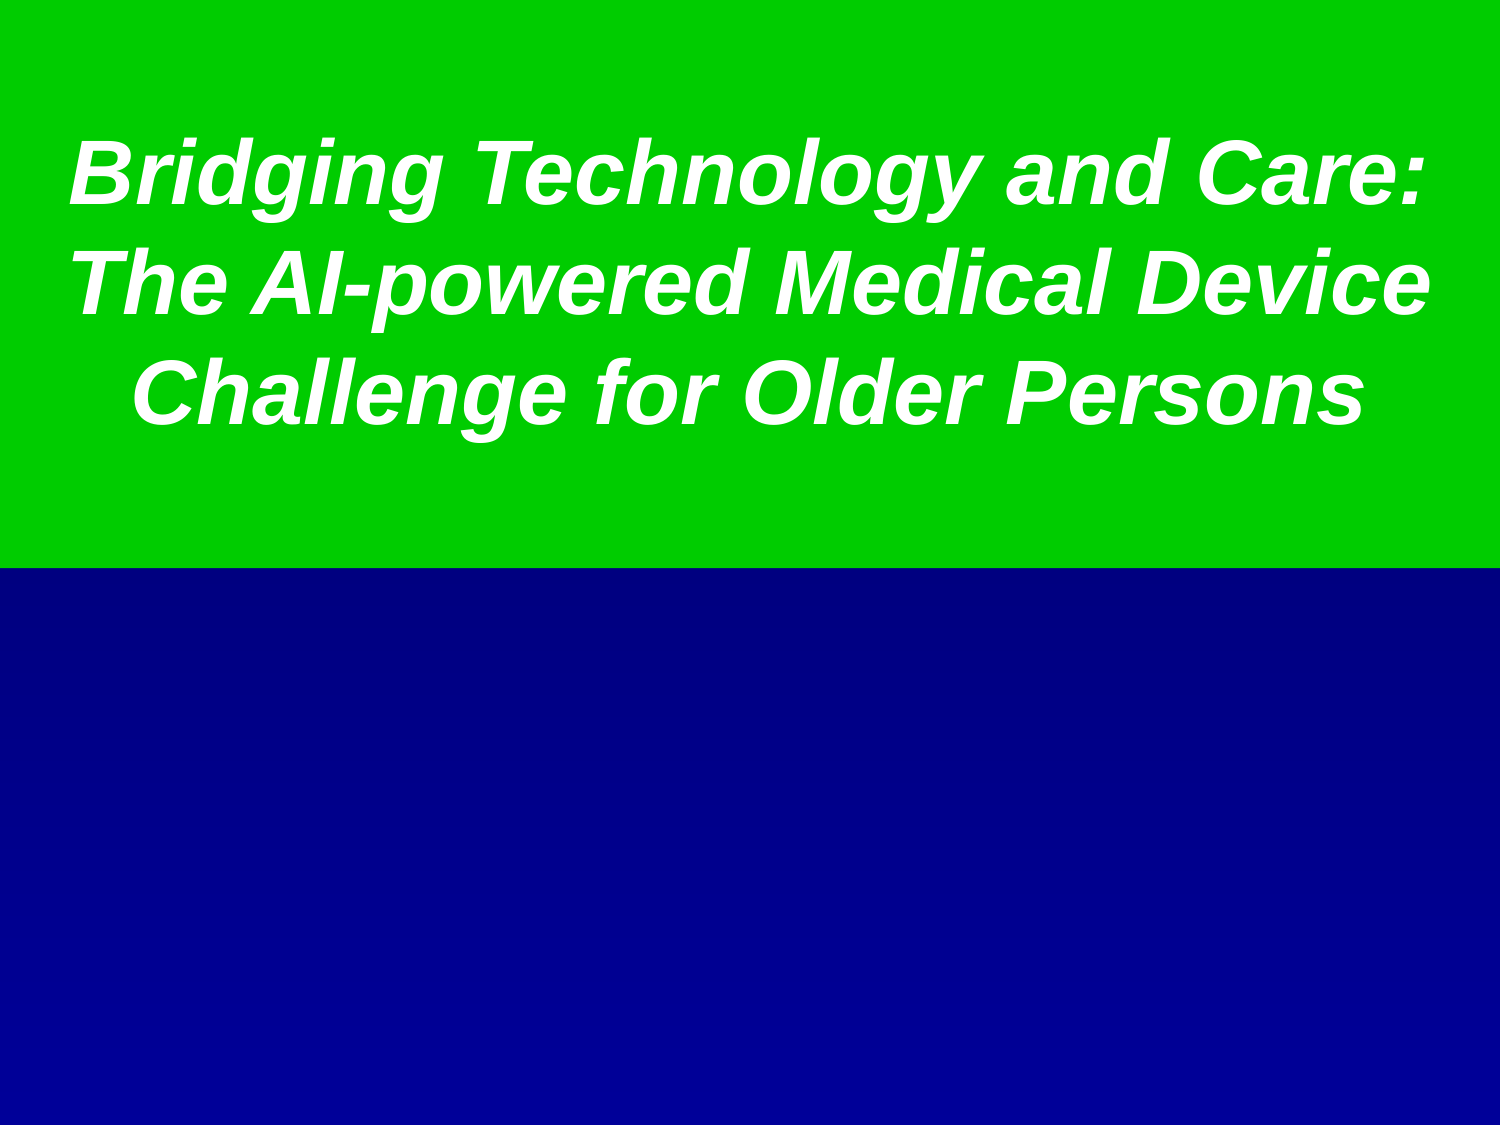

# Bridging Technology and Care: The AI-powered Medical Device Challenge for Older Persons